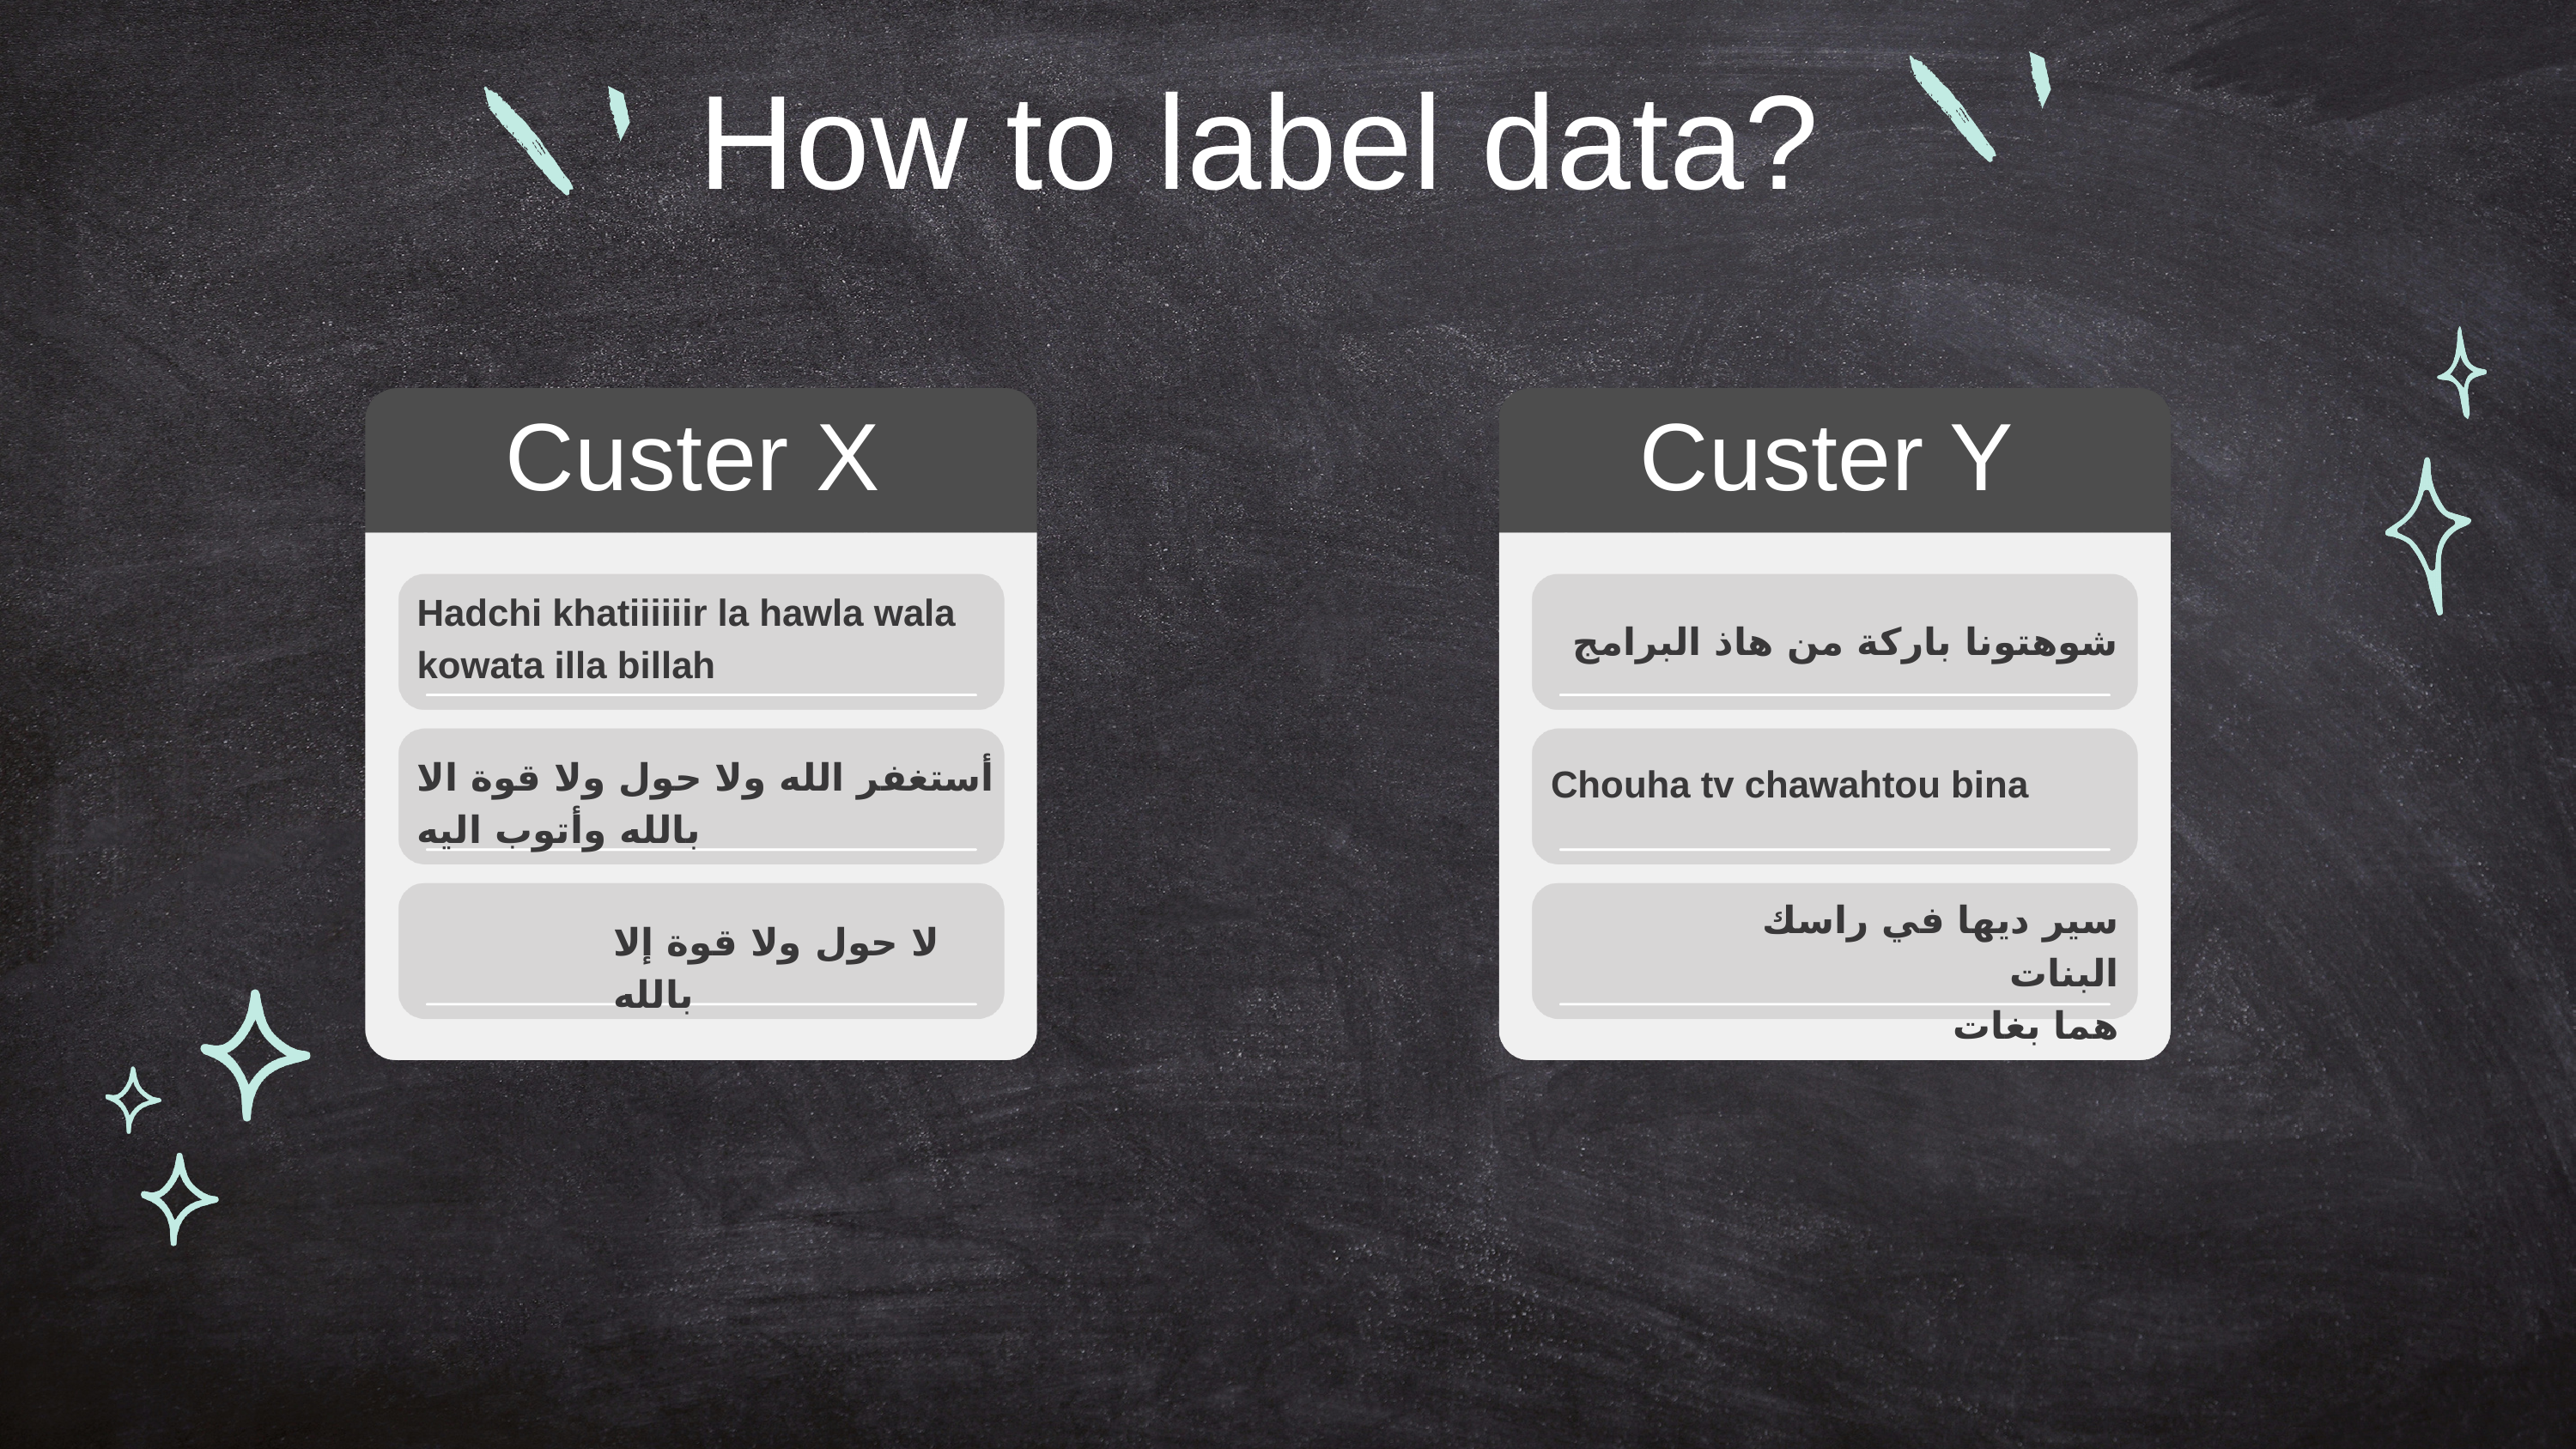

How to label data?

Custer X
Custer Y
Hadchi khatiiiiiir la hawla wala kowata illa billah
شوهتونا باركة من هاذ البرامج
أستغفر الله ولا حول ولا قوة الا بالله وأتوب اليه
Chouha tv chawahtou bina
سير ديها في راسك البنات
هما بغات
لا حول ولا قوة إلا بالله